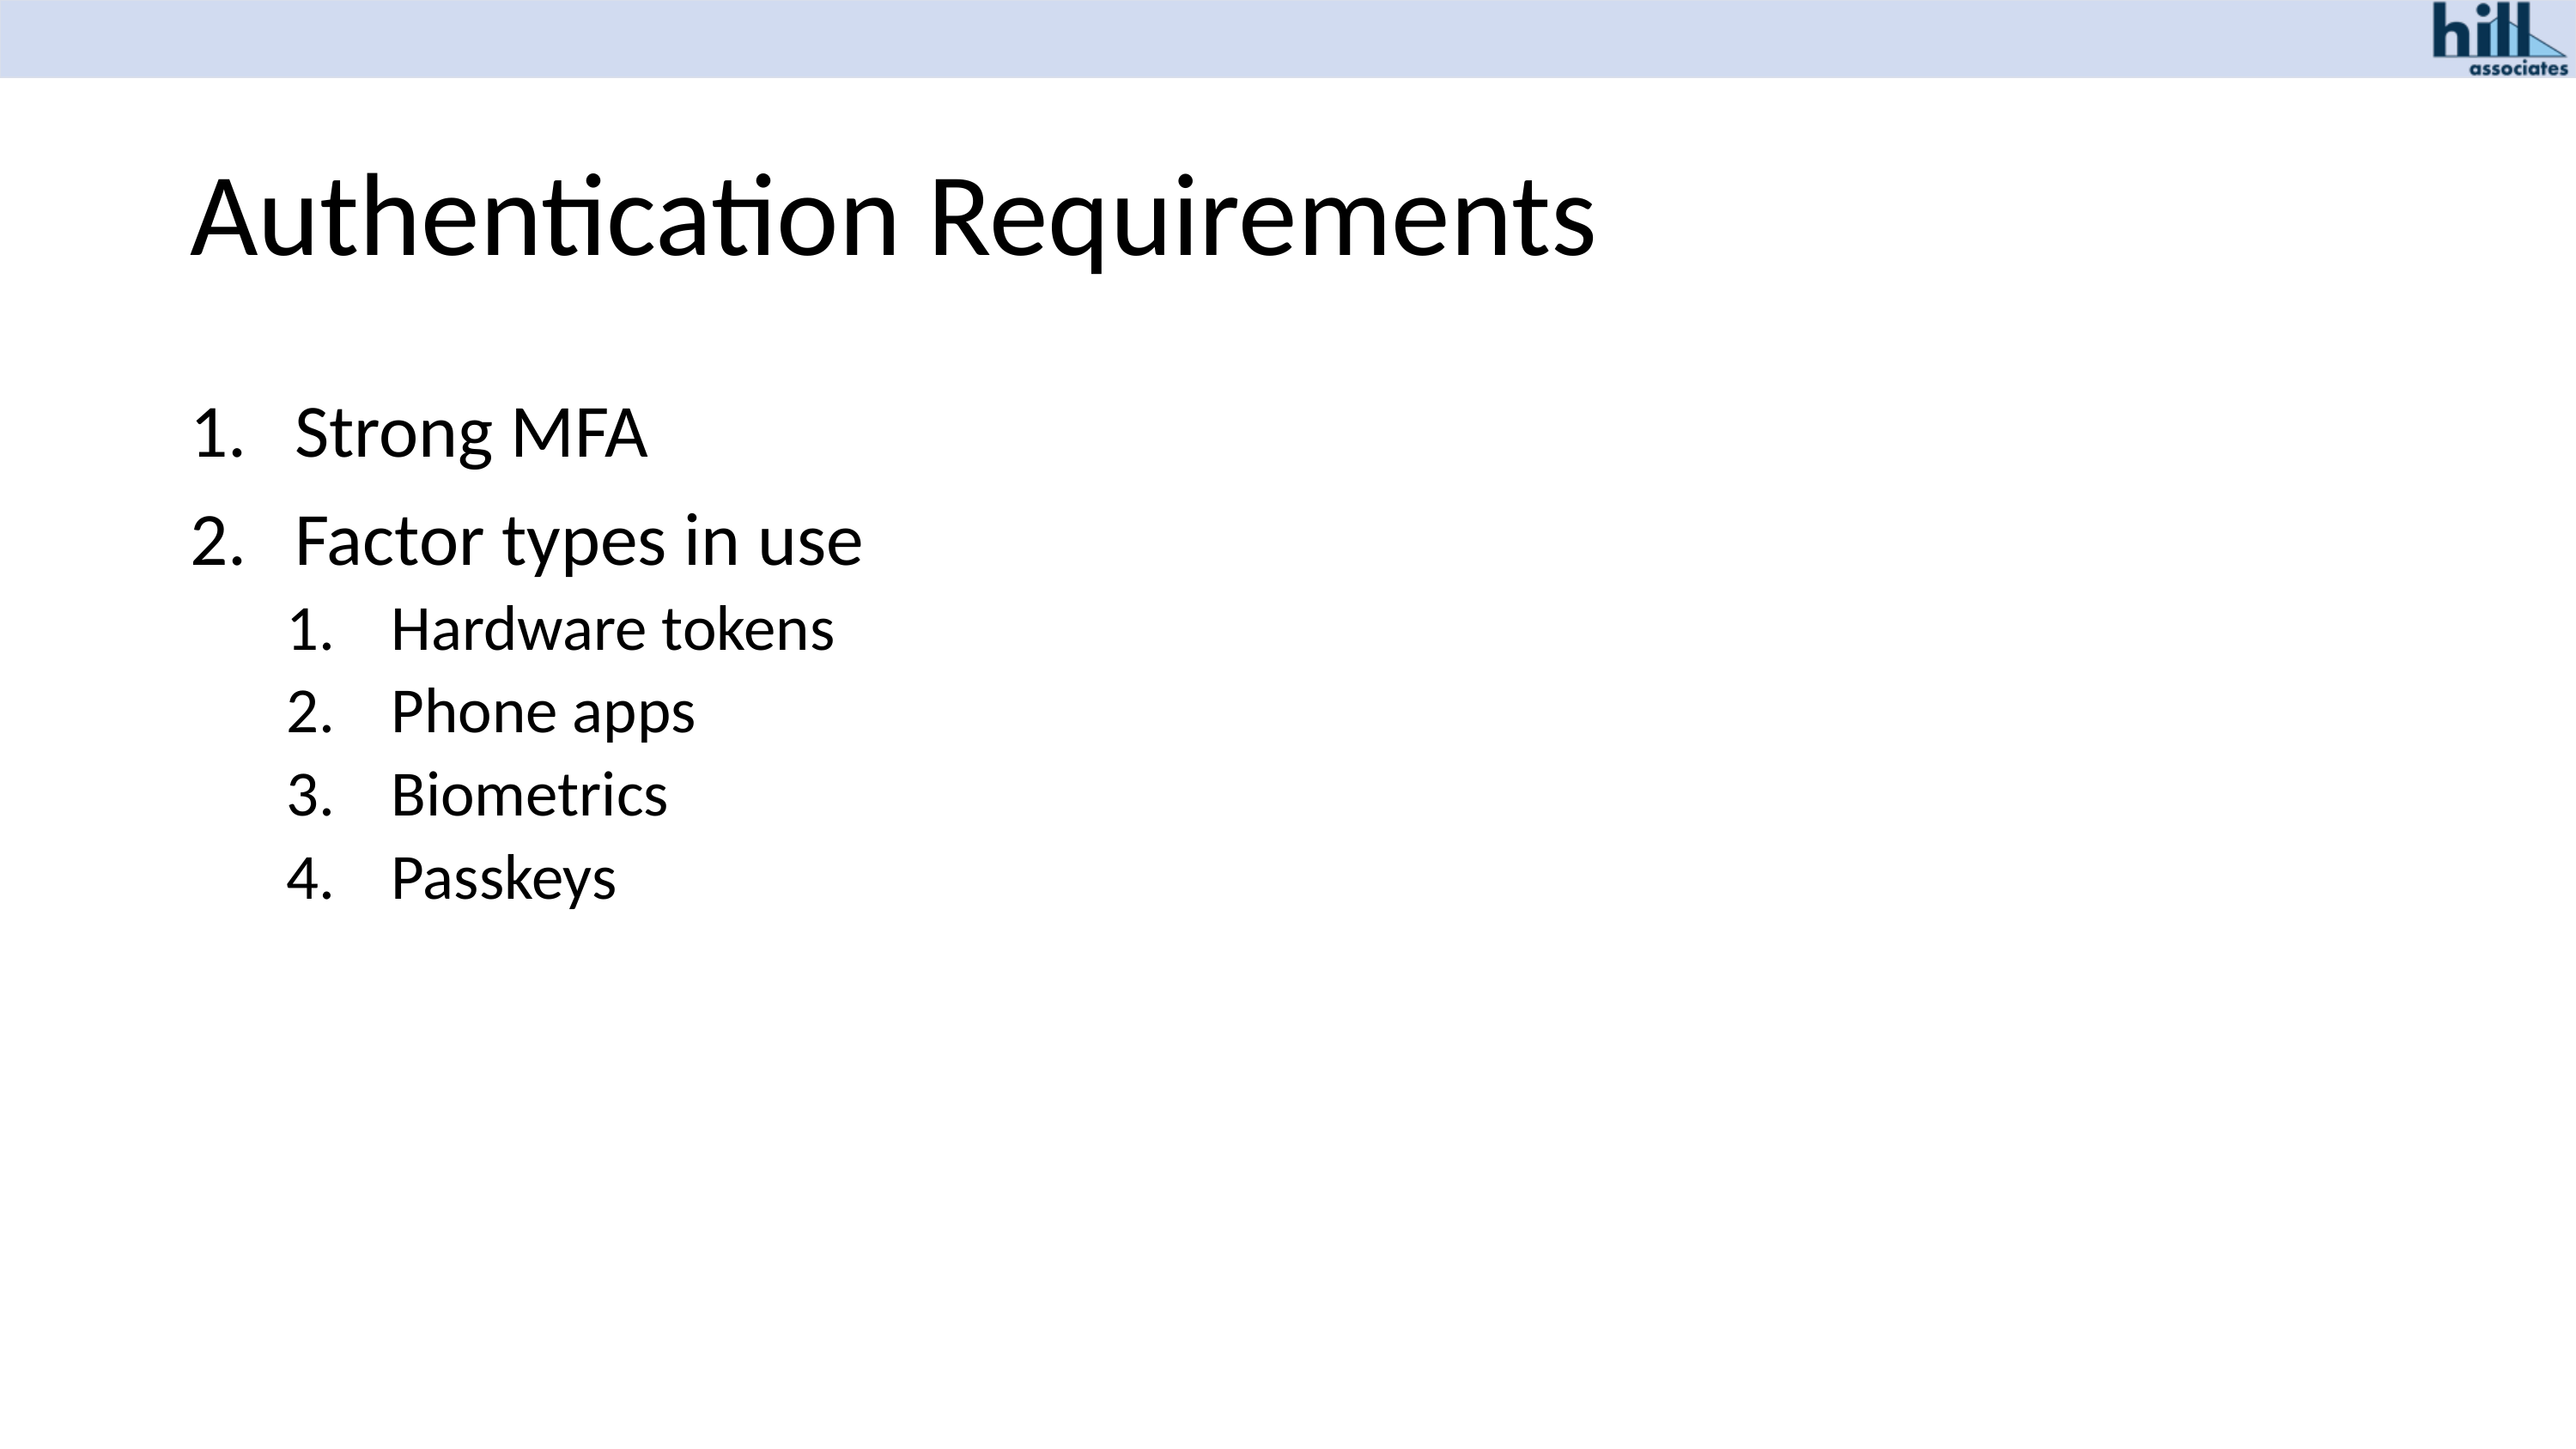

# Authentication Requirements
Strong MFA
Factor types in use
Hardware tokens
Phone apps
Biometrics
Passkeys